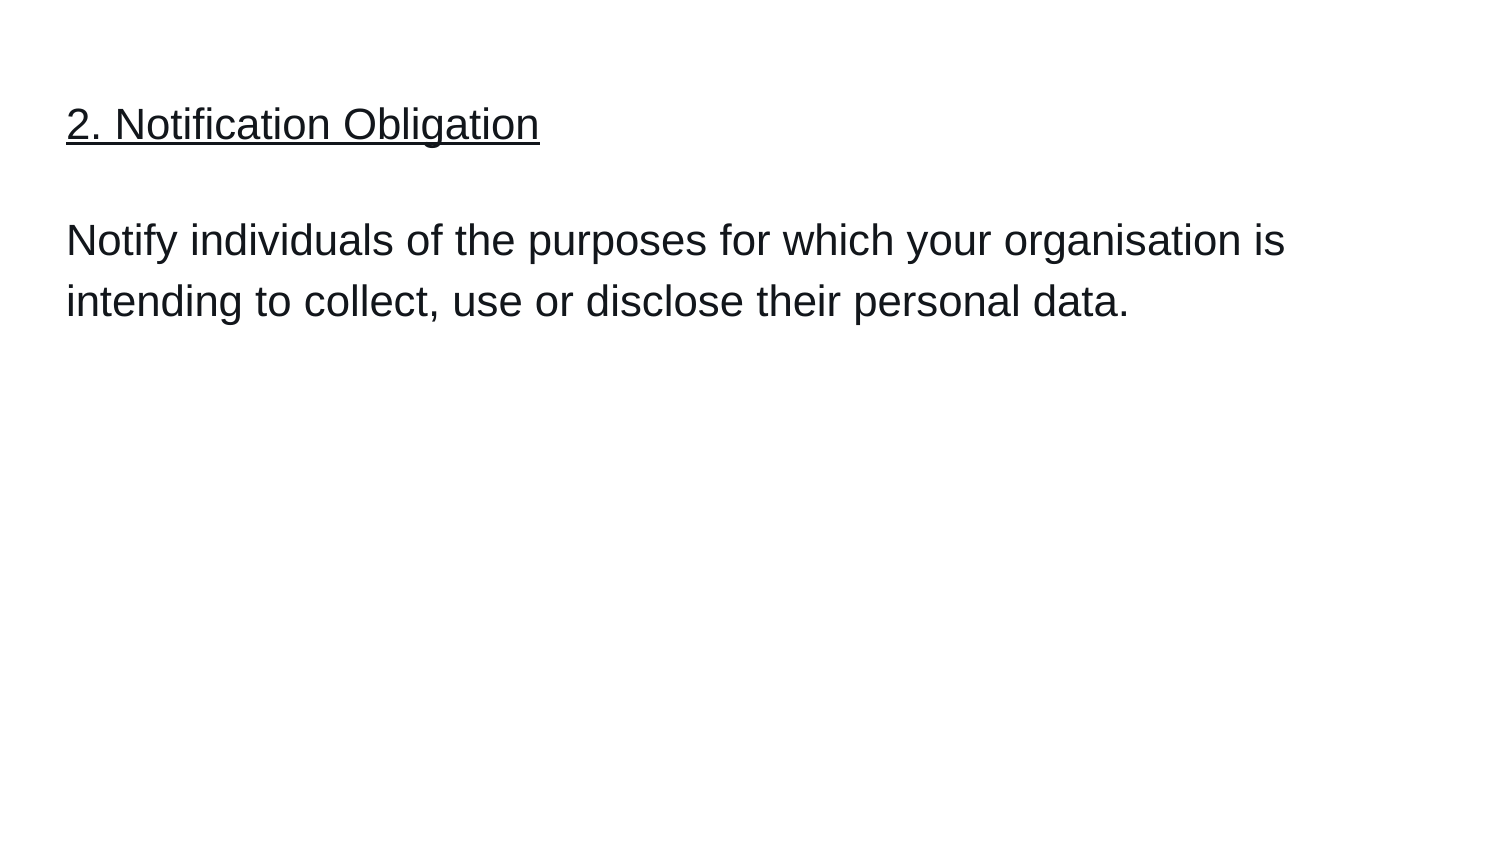

# 2. Notification Obligation
Notify individuals of the purposes for which your organisation is intending to collect, use or disclose their personal data.